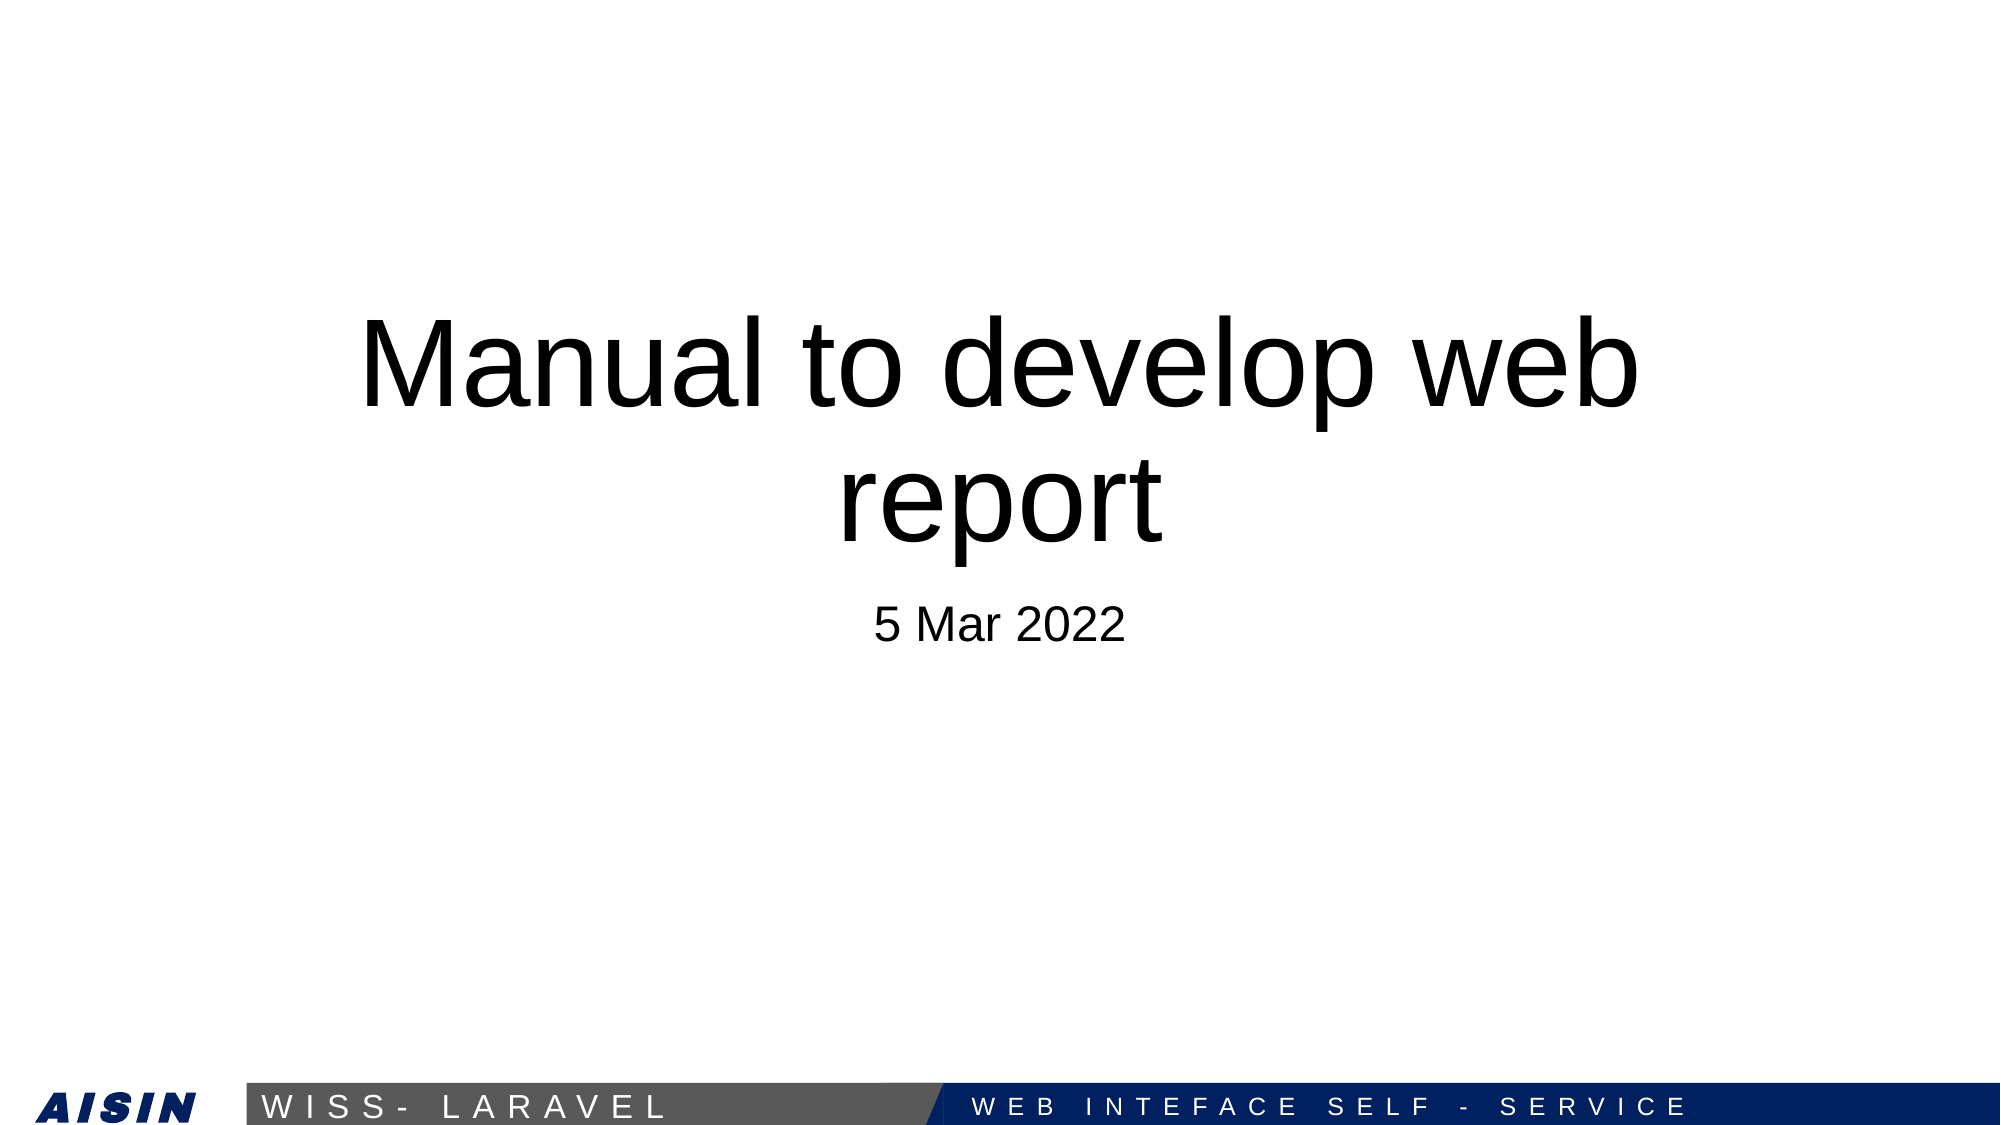

# Manual to develop web report
5 Mar 2022